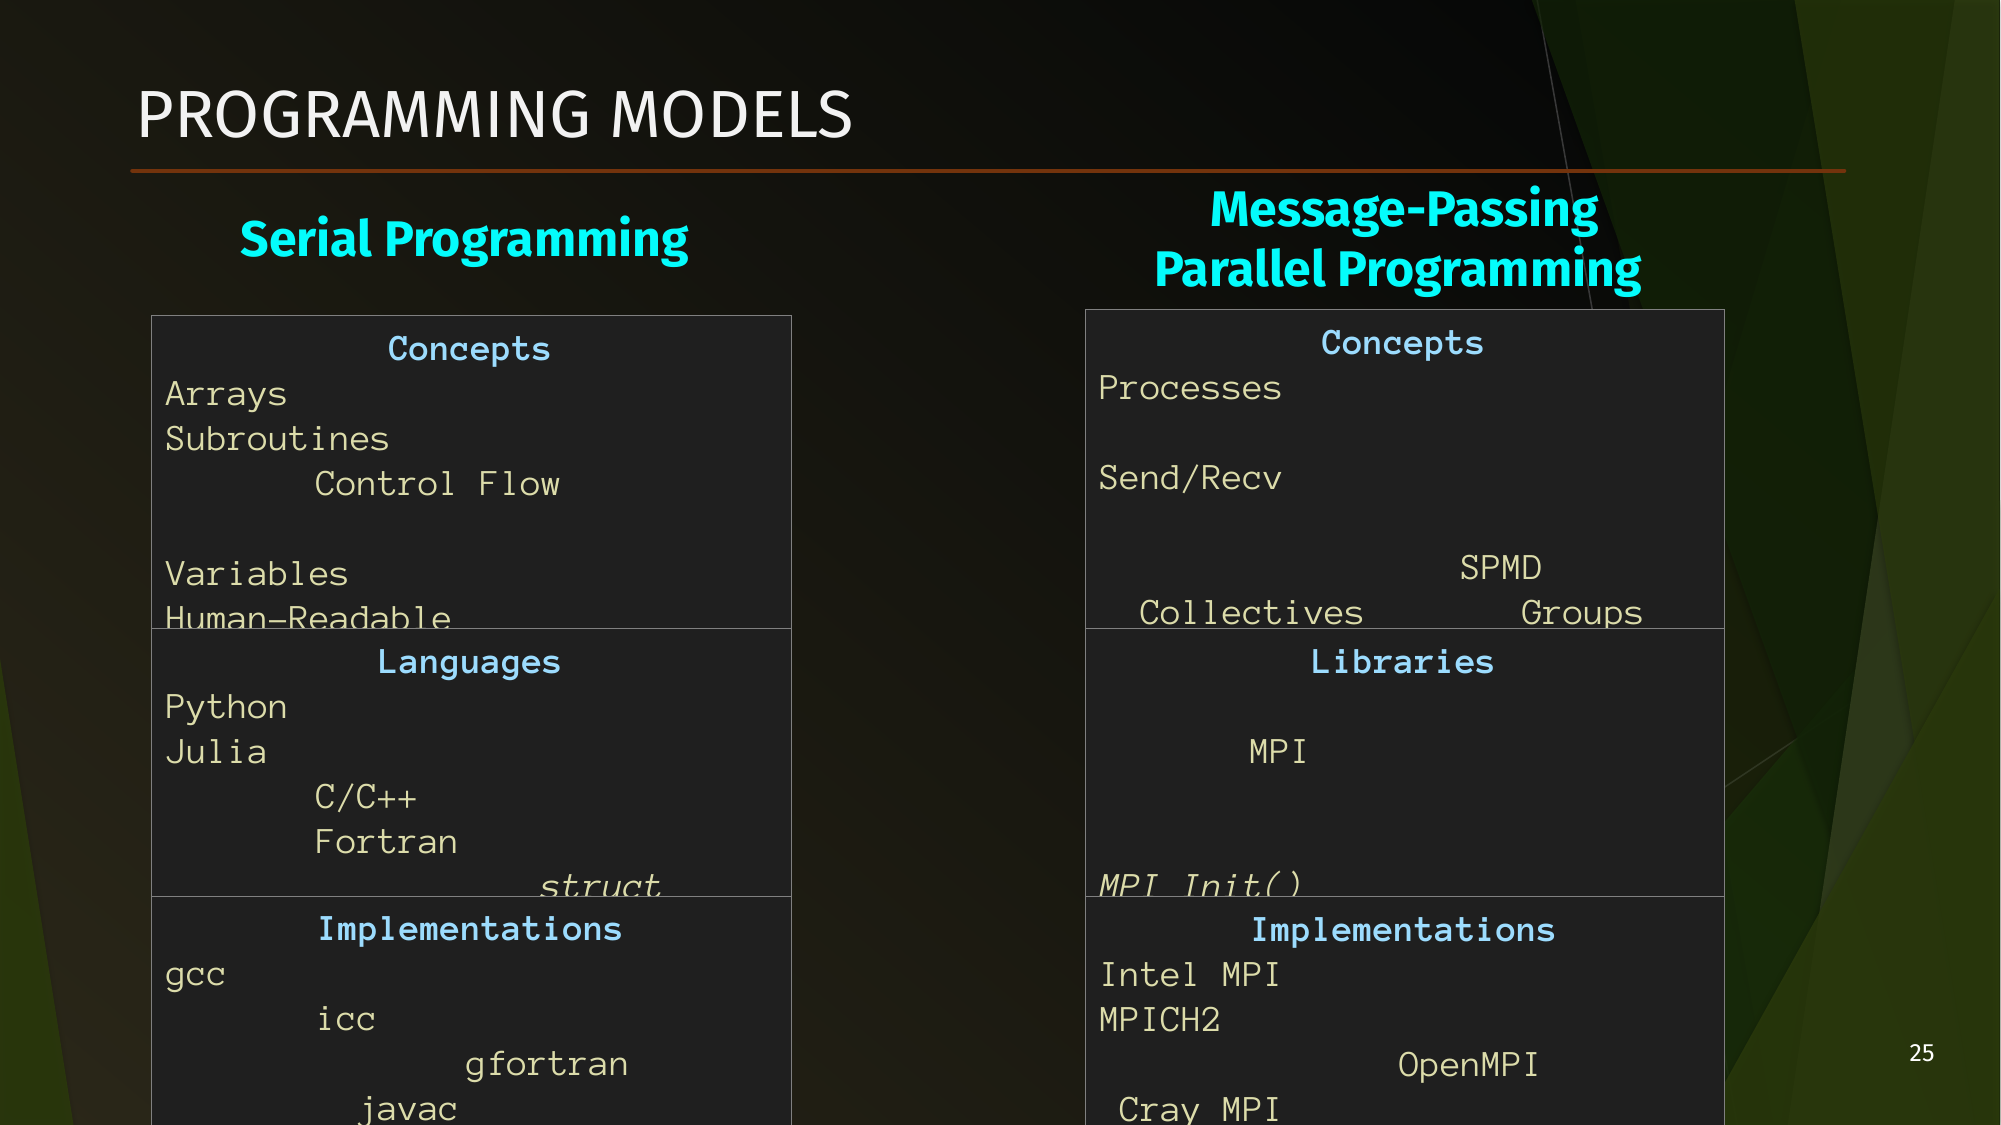

# Programming Models
Message-Passing
Parallel Programming
Serial Programming
Concepts
Processes
			  Send/Recv
						   SPMD
  Collectives	      Groups
			Communicators
Concepts
Arrays				Subroutines
	Control Flow
				Variables
Human-Readable
				Object-Oriented
Languages
Python				Julia
	C/C++				Fortran
		struct
				if/then/else
Libraries

	MPI
				MPI_Init()

Implementations
gcc					icc
		gfortran		  javac
crayftn 			 nvcc
Implementations
Intel MPI			MPICH2
		OpenMPI		  Cray MPI
				IBM MPI
25